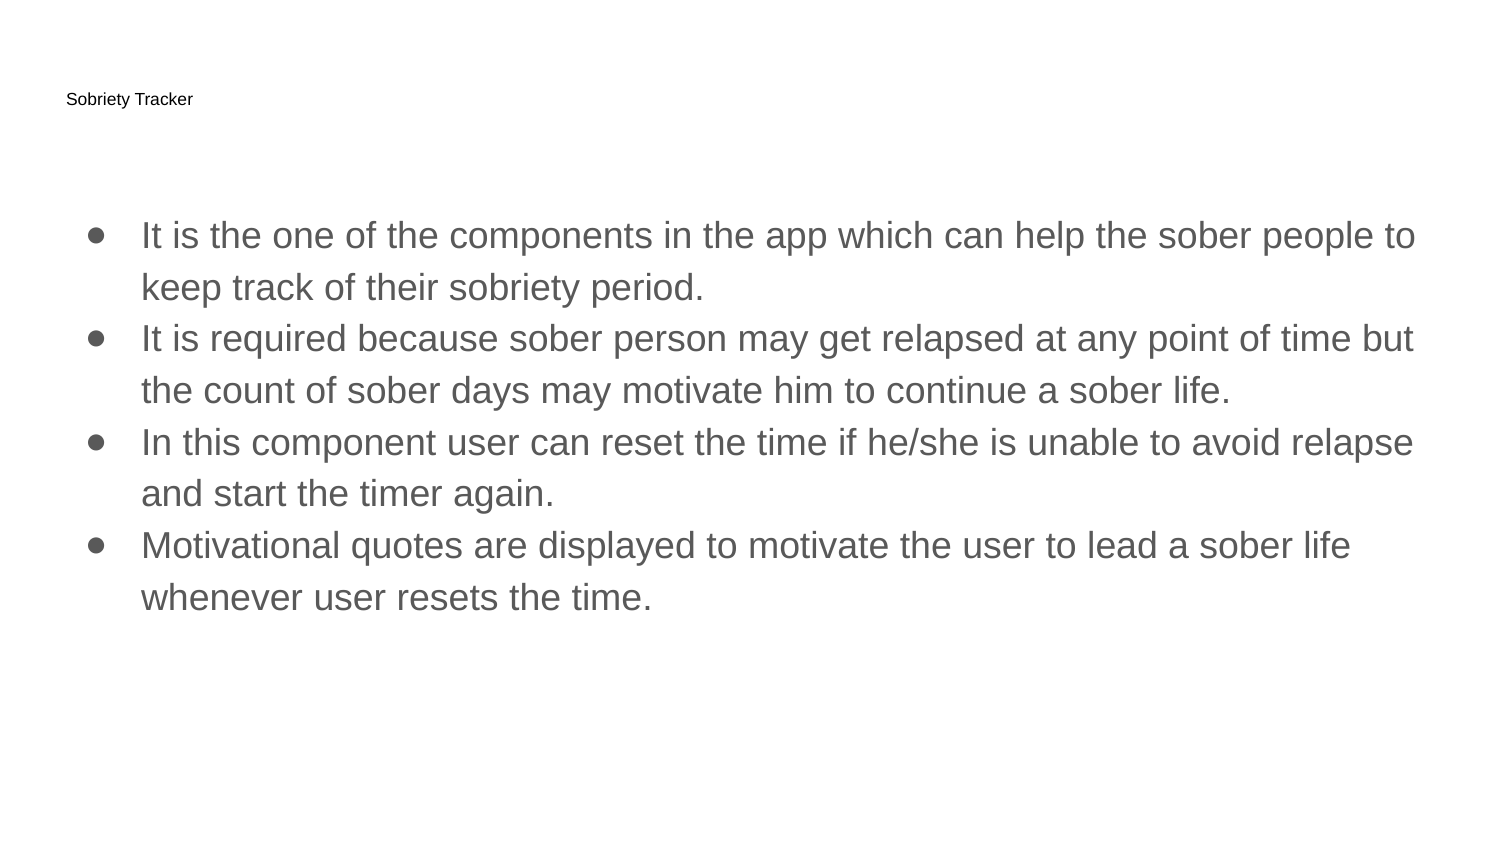

# Sobriety Tracker
It is the one of the components in the app which can help the sober people to keep track of their sobriety period.
It is required because sober person may get relapsed at any point of time but the count of sober days may motivate him to continue a sober life.
In this component user can reset the time if he/she is unable to avoid relapse and start the timer again.
Motivational quotes are displayed to motivate the user to lead a sober life whenever user resets the time.